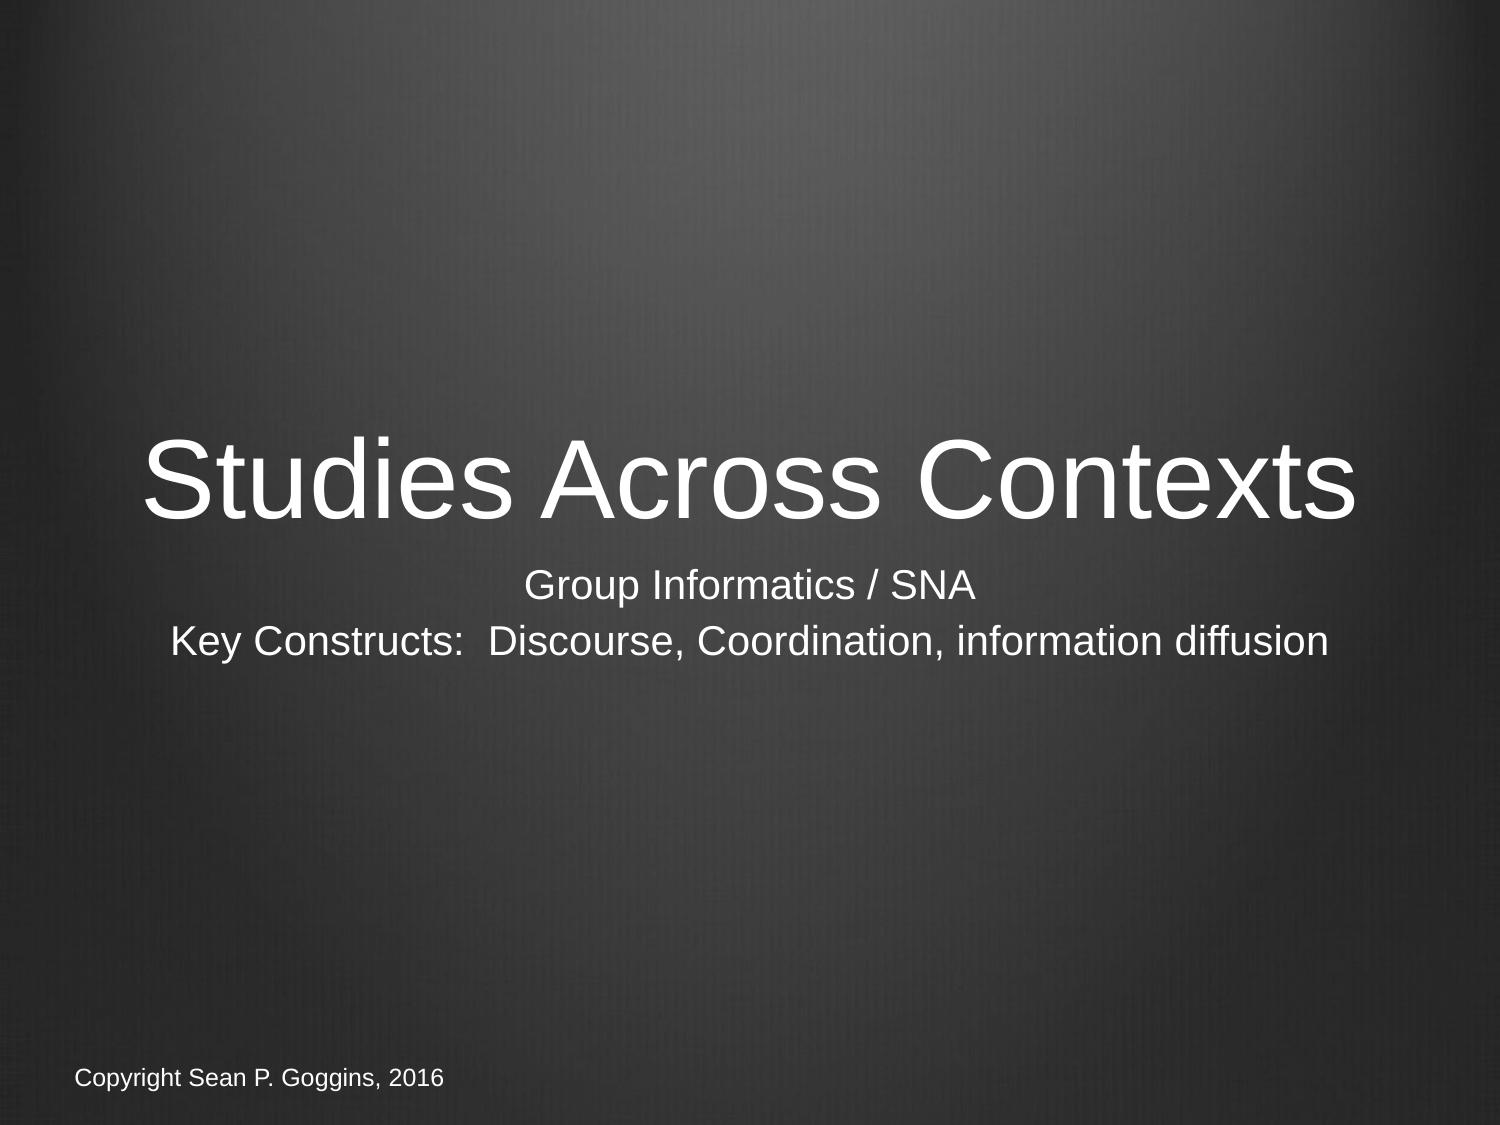

# Studies Across Contexts
Group Informatics / SNA
Key Constructs:  Discourse, Coordination, information diffusion